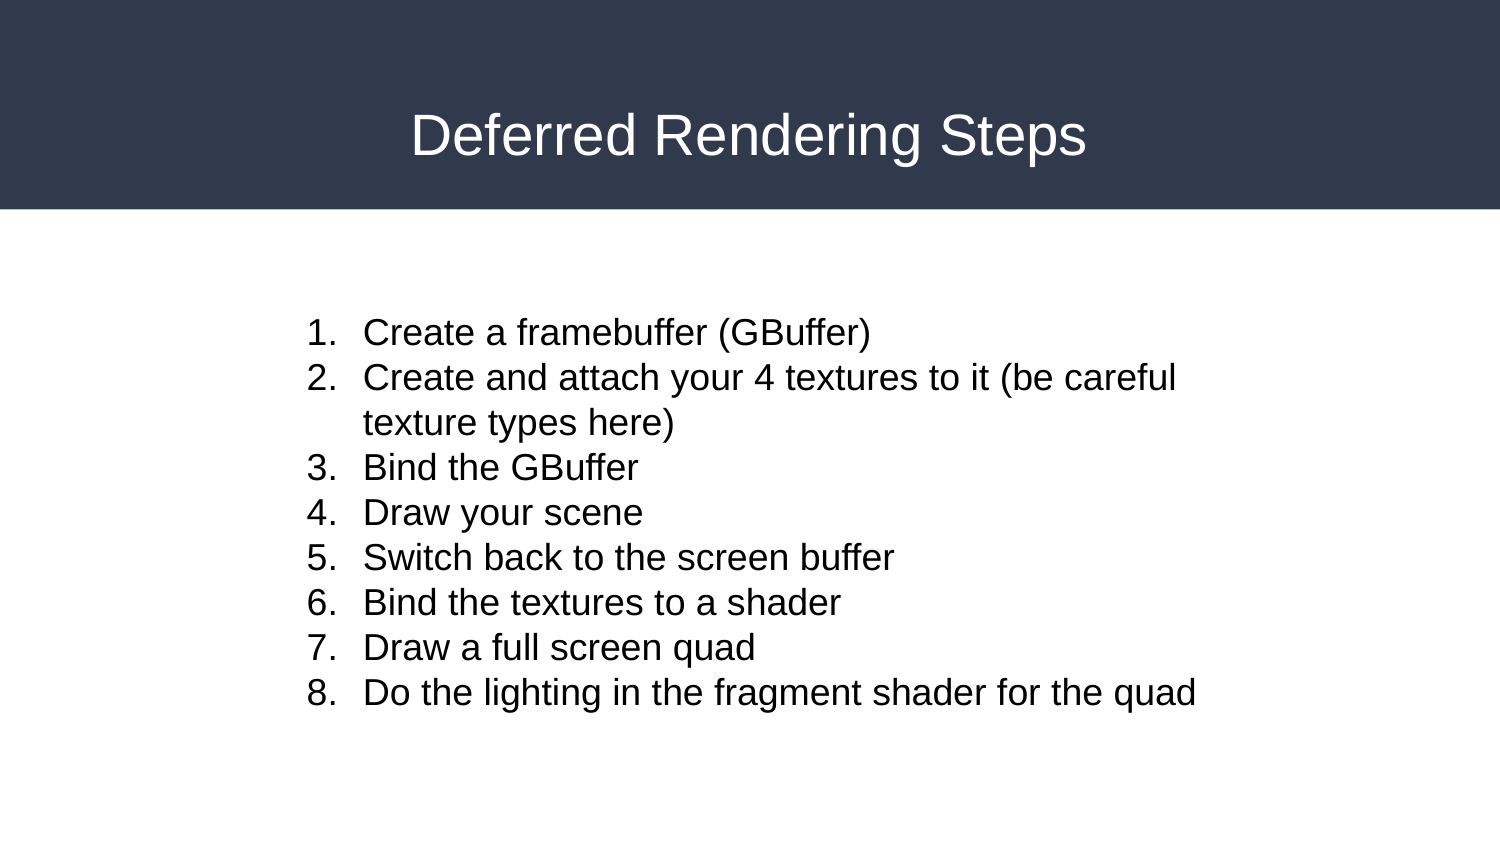

# Deferred Rendering Steps
Create a framebuffer (GBuffer)
Create and attach your 4 textures to it (be careful texture types here)
Bind the GBuffer
Draw your scene
Switch back to the screen buffer
Bind the textures to a shader
Draw a full screen quad
Do the lighting in the fragment shader for the quad